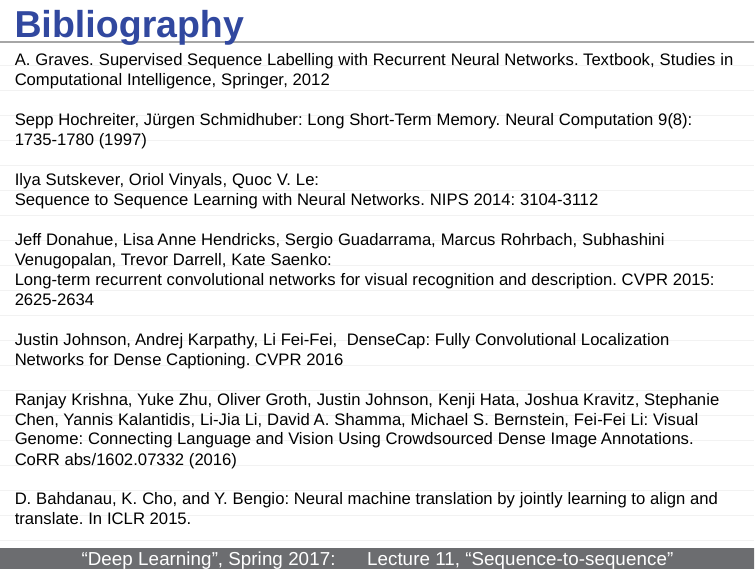

# Bibliography
A. Graves. Supervised Sequence Labelling with Recurrent Neural Networks. Textbook, Studies in Computational Intelligence, Springer, 2012

Sepp Hochreiter, Jürgen Schmidhuber: Long Short-Term Memory. Neural Computation 9(8): 1735-1780 (1997)

Ilya Sutskever, Oriol Vinyals, Quoc V. Le:
Sequence to Sequence Learning with Neural Networks. NIPS 2014: 3104-3112

Jeff Donahue, Lisa Anne Hendricks, Sergio Guadarrama, Marcus Rohrbach, Subhashini Venugopalan, Trevor Darrell, Kate Saenko:
Long-term recurrent convolutional networks for visual recognition and description. CVPR 2015: 2625-2634

Justin Johnson, Andrej Karpathy, Li Fei-Fei,  DenseCap: Fully Convolutional Localization Networks for Dense Captioning. CVPR 2016

Ranjay Krishna, Yuke Zhu, Oliver Groth, Justin Johnson, Kenji Hata, Joshua Kravitz, Stephanie Chen, Yannis Kalantidis, Li-Jia Li, David A. Shamma, Michael S. Bernstein, Fei-Fei Li: Visual Genome: Connecting Language and Vision Using Crowdsourced Dense Image Annotations. CoRR abs/1602.07332 (2016)

D. Bahdanau, K. Cho, and Y. Bengio: Neural machine translation by jointly learning to align and translate. In ICLR 2015.